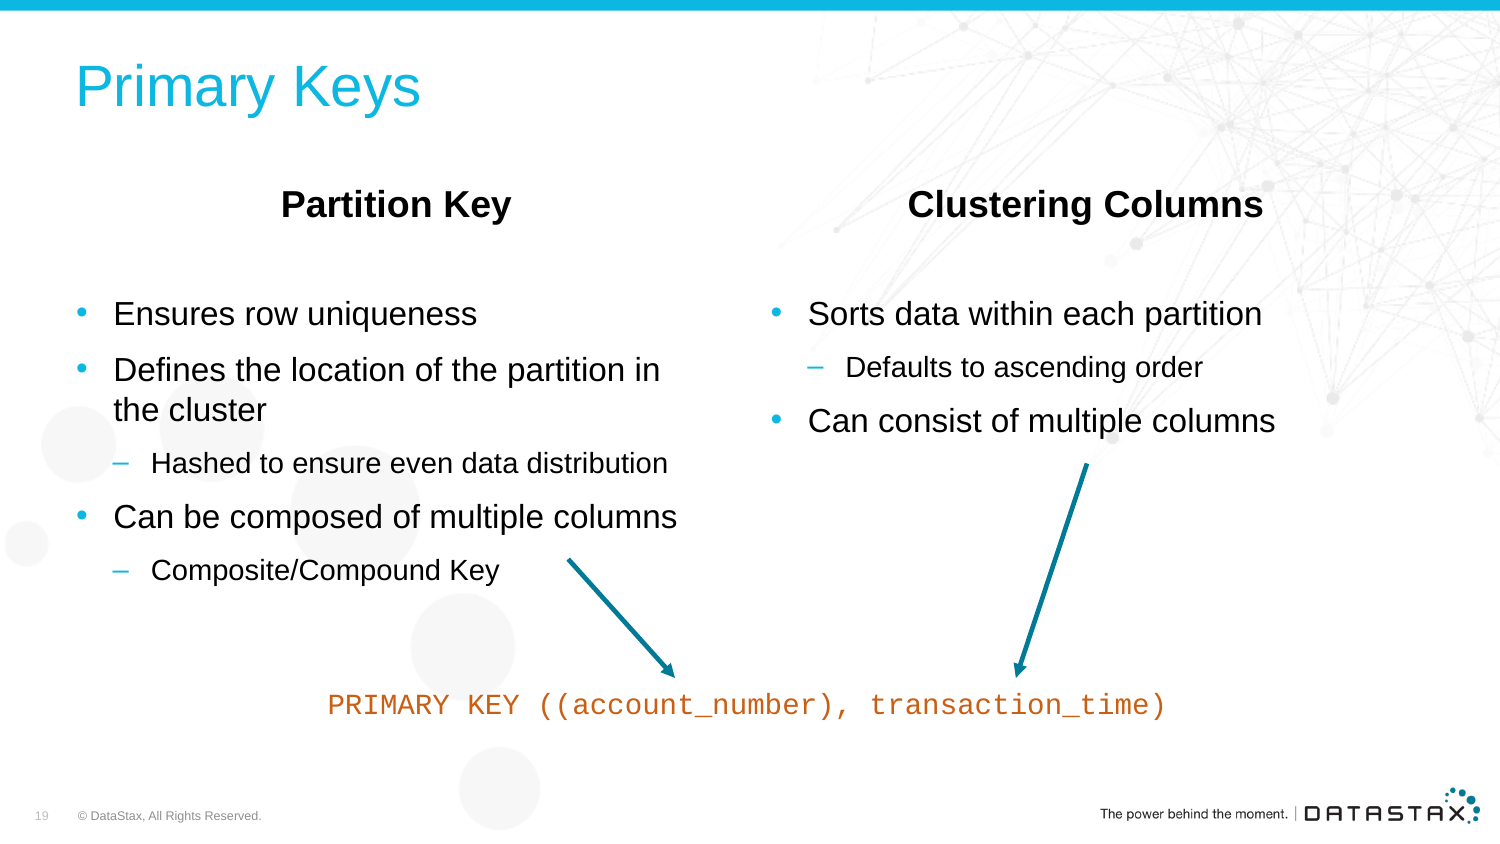

# Primary Keys
Partition Key
Clustering Columns
Ensures row uniqueness
Defines the location of the partition in the cluster
Hashed to ensure even data distribution
Can be composed of multiple columns
Composite/Compound Key
Sorts data within each partition
Defaults to ascending order
Can consist of multiple columns

PRIMARY KEY ((account_number), transaction_time)
19
© DataStax, All Rights Reserved.